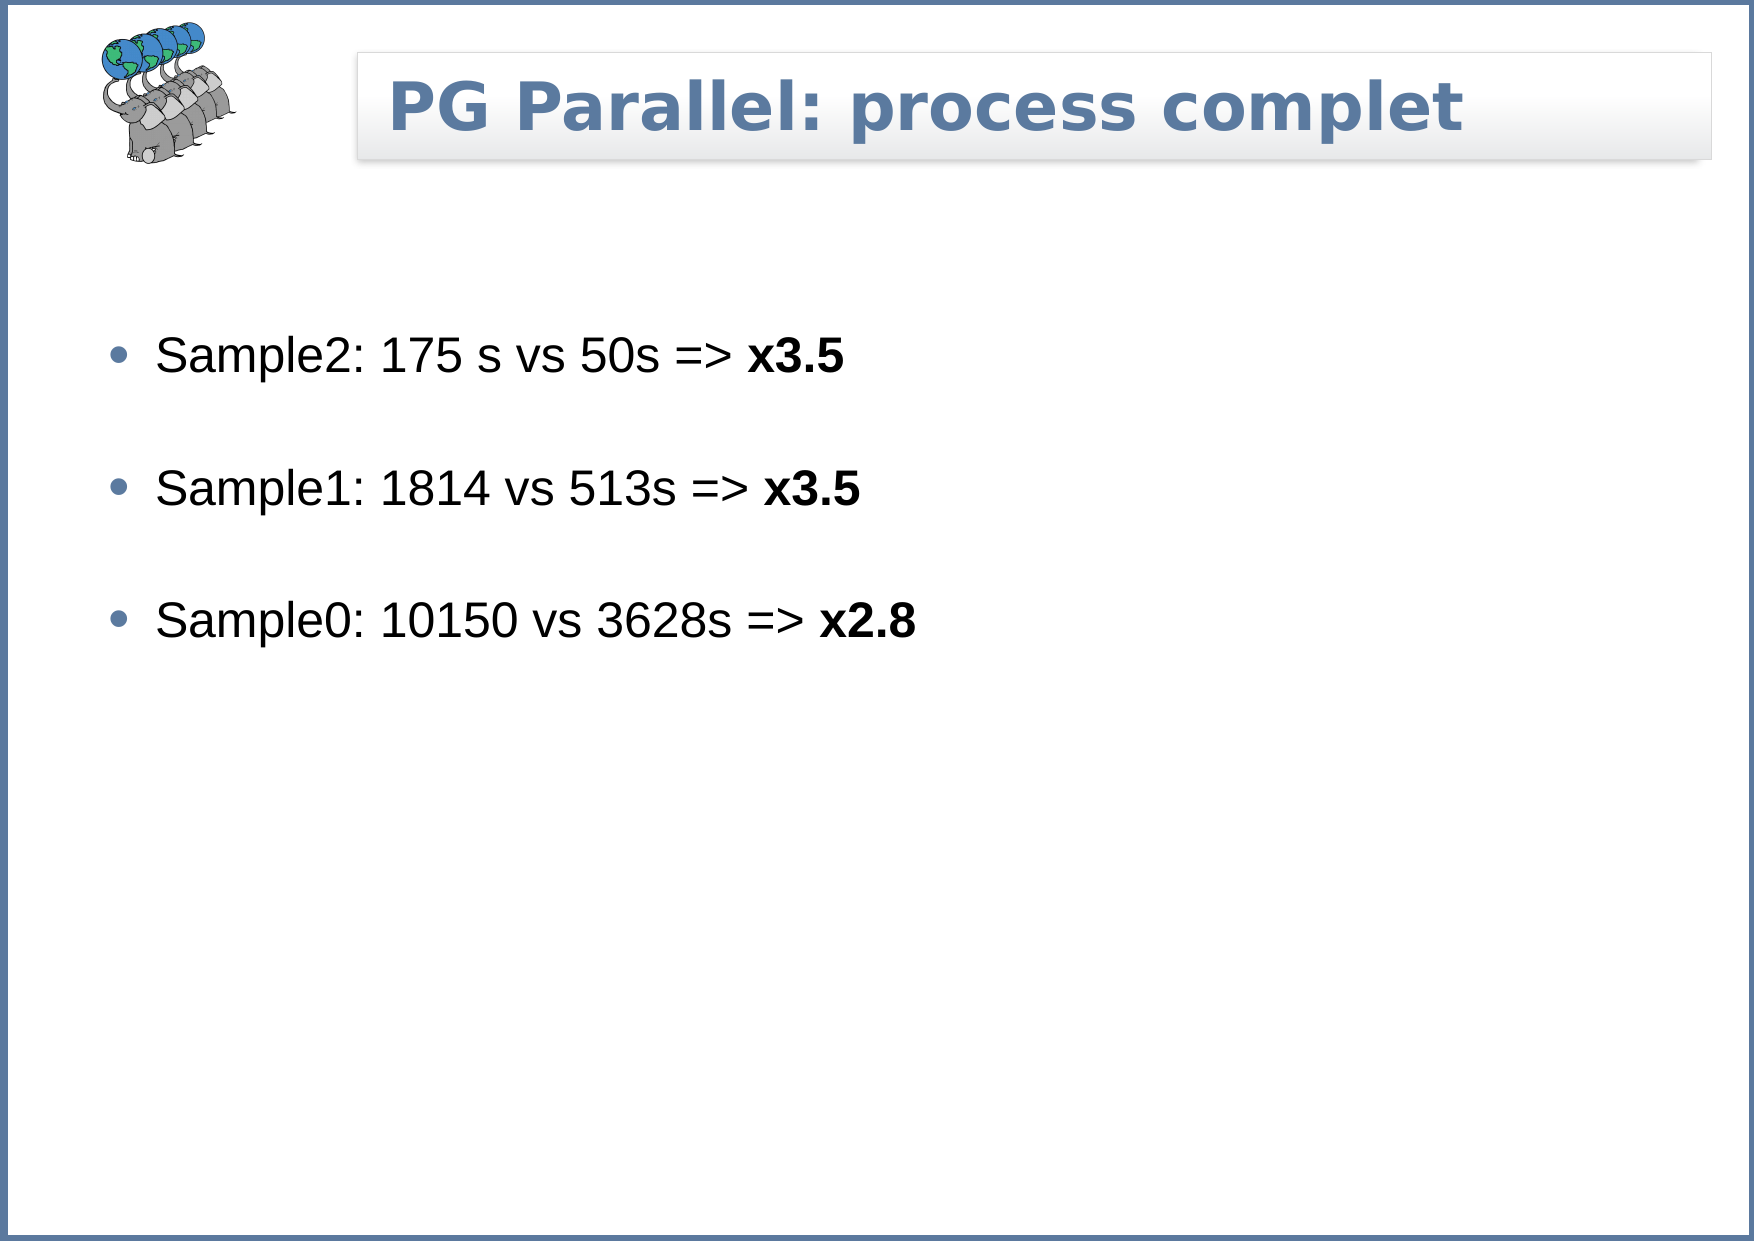

# PG Parallel: process complet

Sample2: 175 s vs 50s => x3.5

Sample1: 1814 vs 513s => x3.5

Sample0: 10150 vs 3628s => x2.8